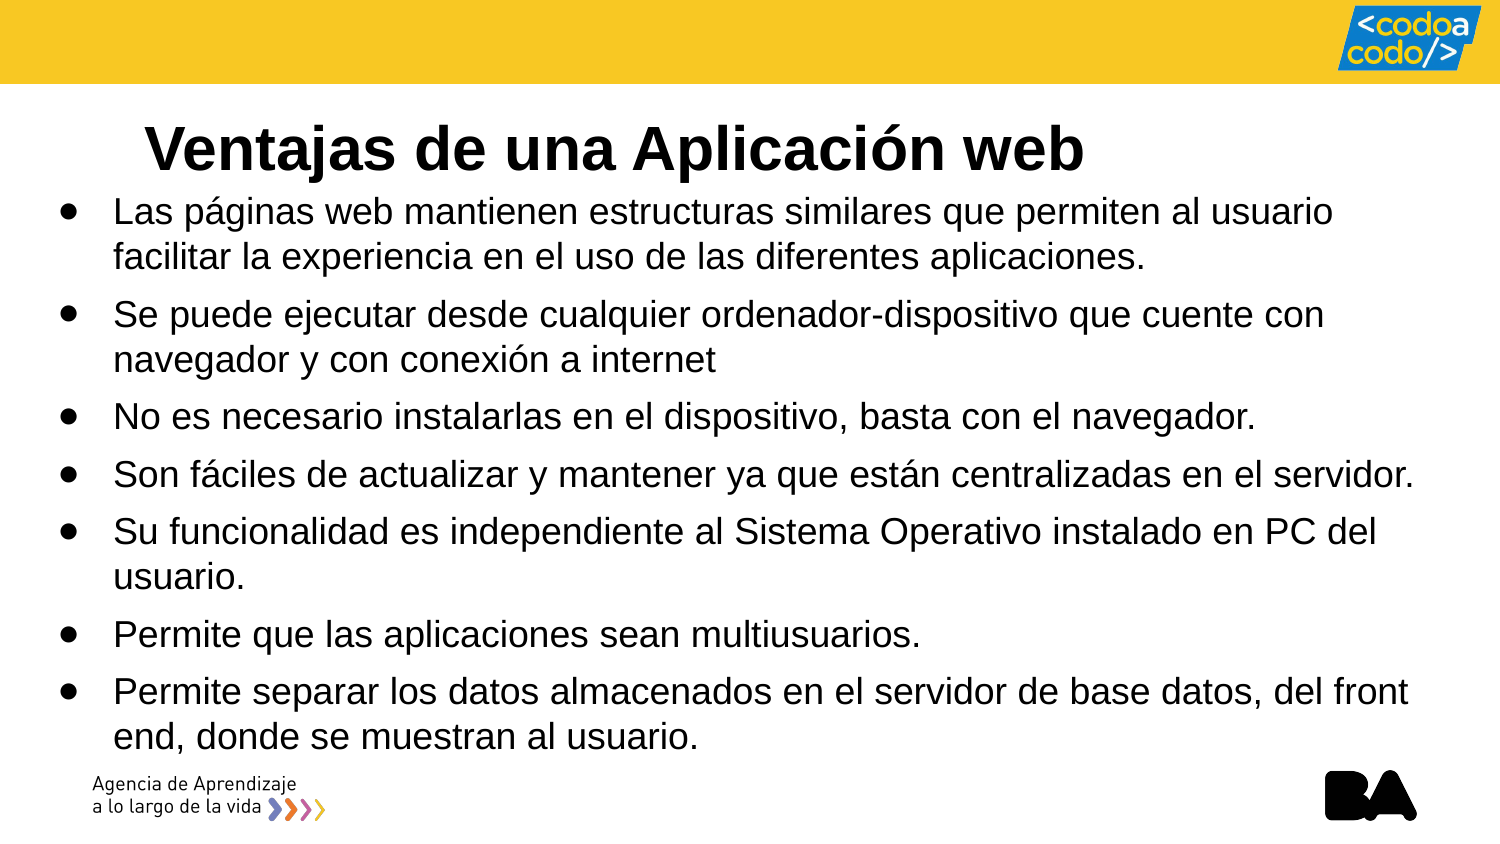

Ventajas de una Aplicación web
Las páginas web mantienen estructuras similares que permiten al usuario facilitar la experiencia en el uso de las diferentes aplicaciones.
Se puede ejecutar desde cualquier ordenador-dispositivo que cuente con navegador y con conexión a internet
No es necesario instalarlas en el dispositivo, basta con el navegador.
Son fáciles de actualizar y mantener ya que están centralizadas en el servidor.
Su funcionalidad es independiente al Sistema Operativo instalado en PC del usuario.
Permite que las aplicaciones sean multiusuarios.
Permite separar los datos almacenados en el servidor de base datos, del front end, donde se muestran al usuario.